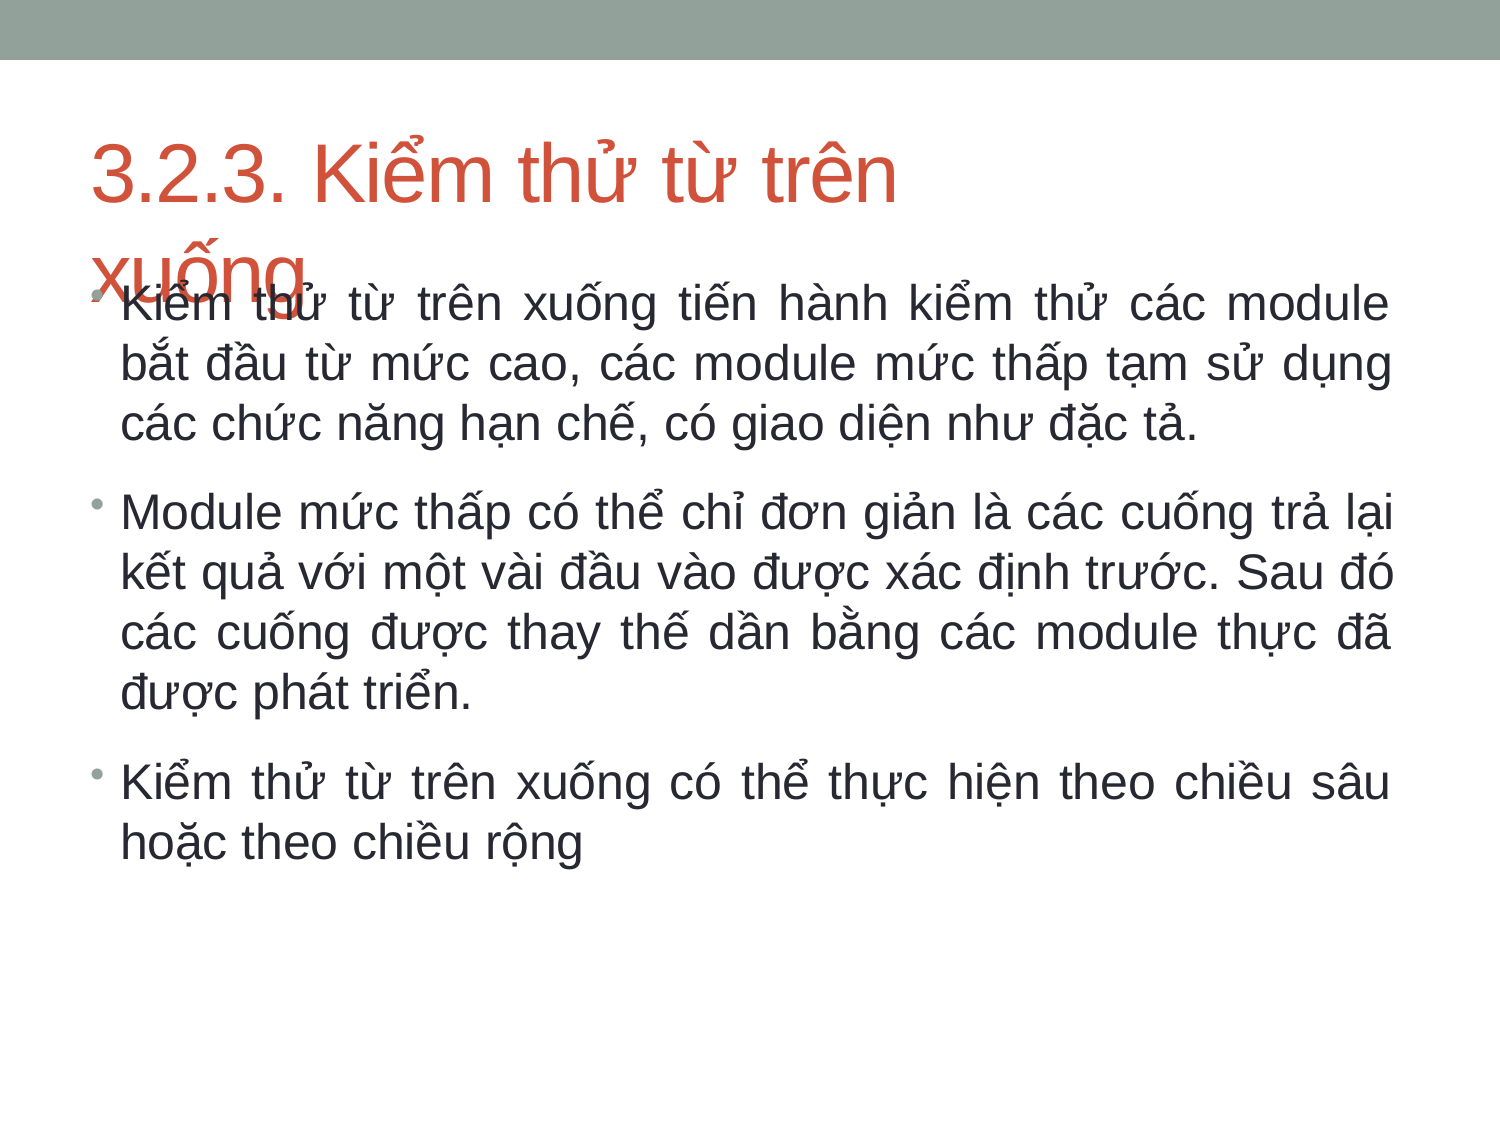

# 3.2.3. Kiểm thử từ trên xuống
Kiểm thử từ trên xuống tiến hành kiểm thử các module  bắt đầu từ mức cao, các module mức thấp tạm sử dụng  các chức năng hạn chế, có giao diện như đặc tả.
Module mức thấp có thể chỉ đơn giản là các cuống trả lại  kết quả với một vài đầu vào được xác định trước. Sau đó  các cuống được thay thế dần bằng các module thực đã  được phát triển.
Kiểm thử từ trên xuống có thể thực hiện theo chiều sâu  hoặc theo chiều rộng